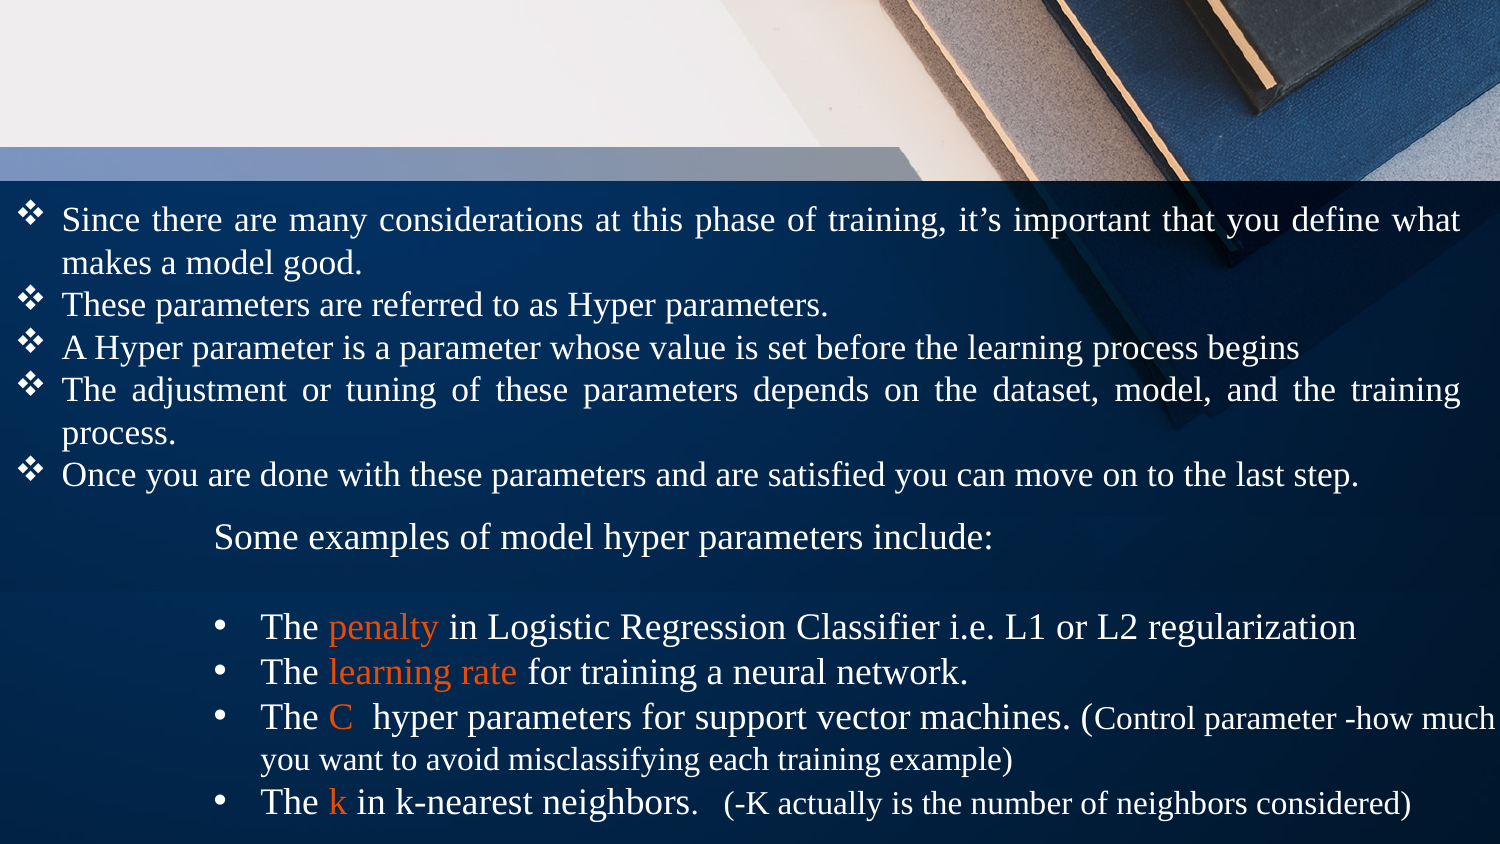

Since there are many considerations at this phase of training, it’s important that you define what makes a model good.
These parameters are referred to as Hyper parameters.
A Hyper parameter is a parameter whose value is set before the learning process begins
The adjustment or tuning of these parameters depends on the dataset, model, and the training process.
Once you are done with these parameters and are satisfied you can move on to the last step.
Some examples of model hyper parameters include:

The penalty in Logistic Regression Classifier i.e. L1 or L2 regularization
The learning rate for training a neural network.
The C  hyper parameters for support vector machines. (Control parameter -how much you want to avoid misclassifying each training example)
The k in k-nearest neighbors.   (-K actually is the number of neighbors considered)